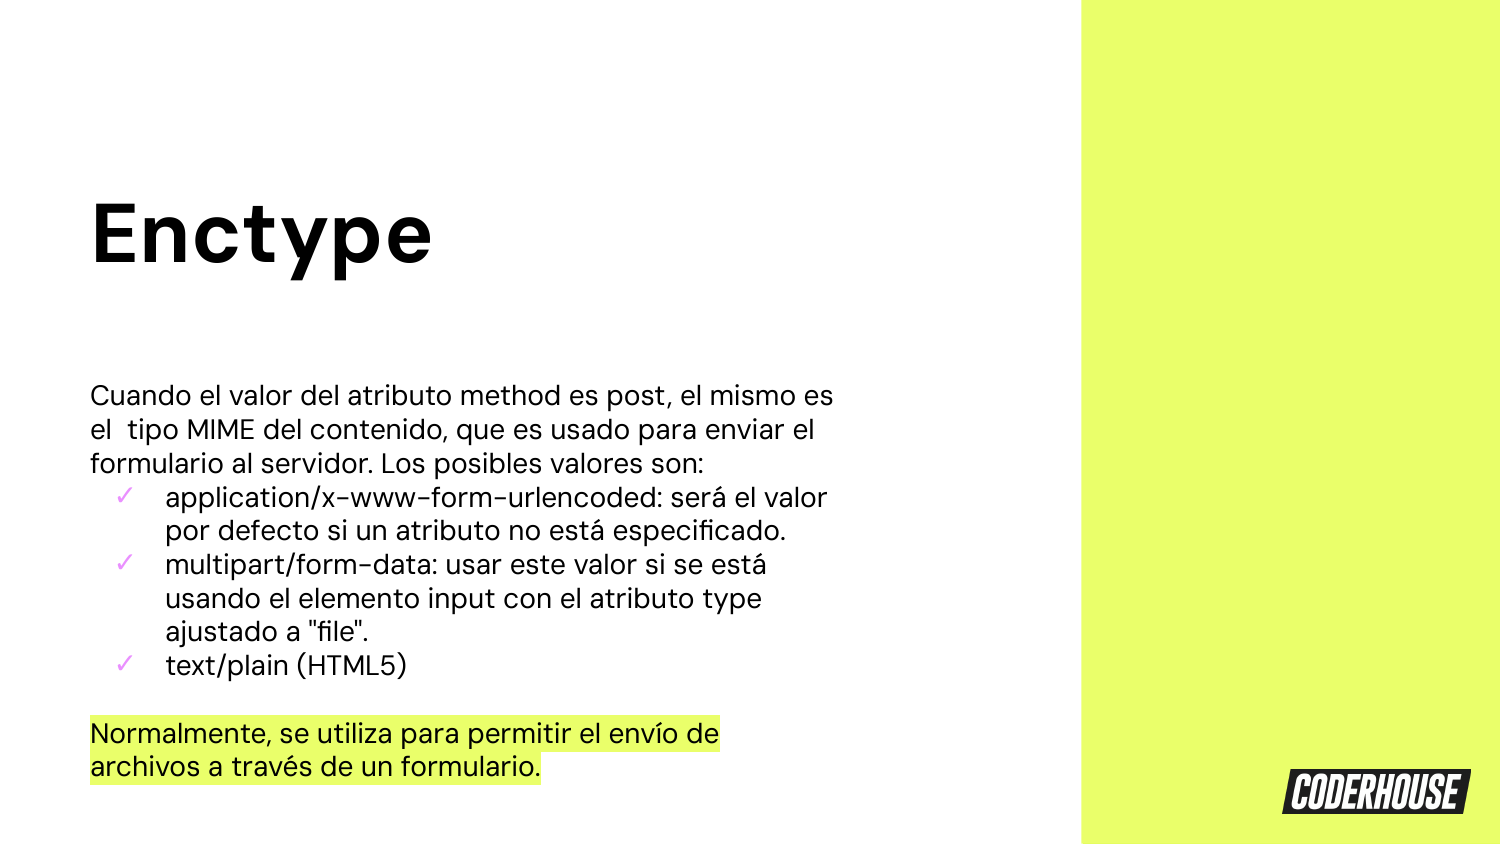

Enctype
Cuando el valor del atributo method es post, el mismo es el  tipo MIME del contenido, que es usado para enviar el formulario al servidor. Los posibles valores son:
application/x-www-form-urlencoded: será el valor por defecto si un atributo no está especificado.
multipart/form-data: usar este valor si se está usando el elemento input con el atributo type ajustado a "file".
text/plain (HTML5)

Normalmente, se utiliza para permitir el envío de archivos a través de un formulario.